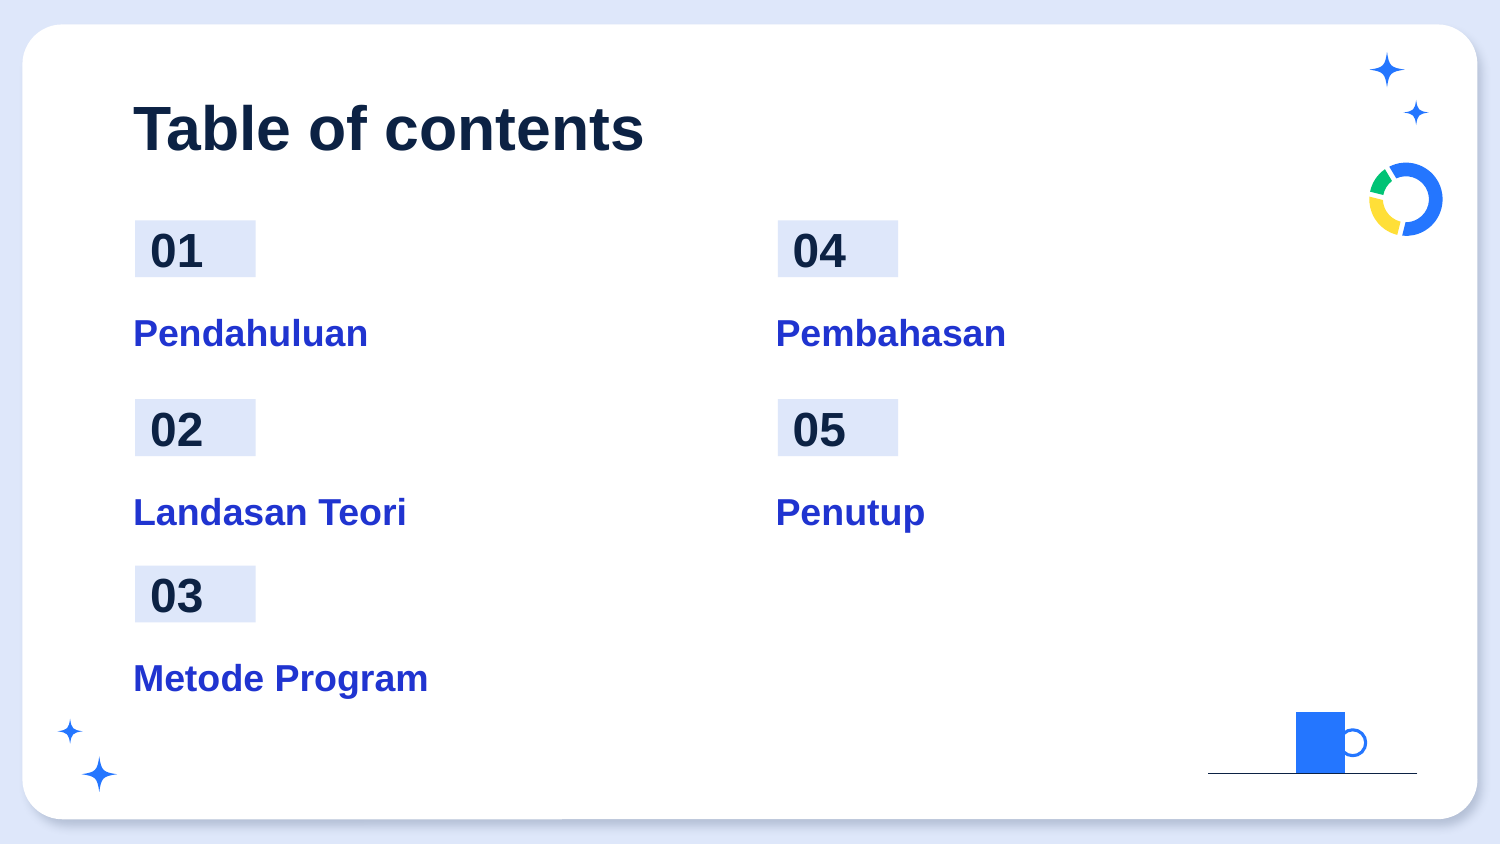

# Table of contents
01
04
Pendahuluan
Pembahasan
02
05
Landasan Teori
Penutup
03
Metode Program